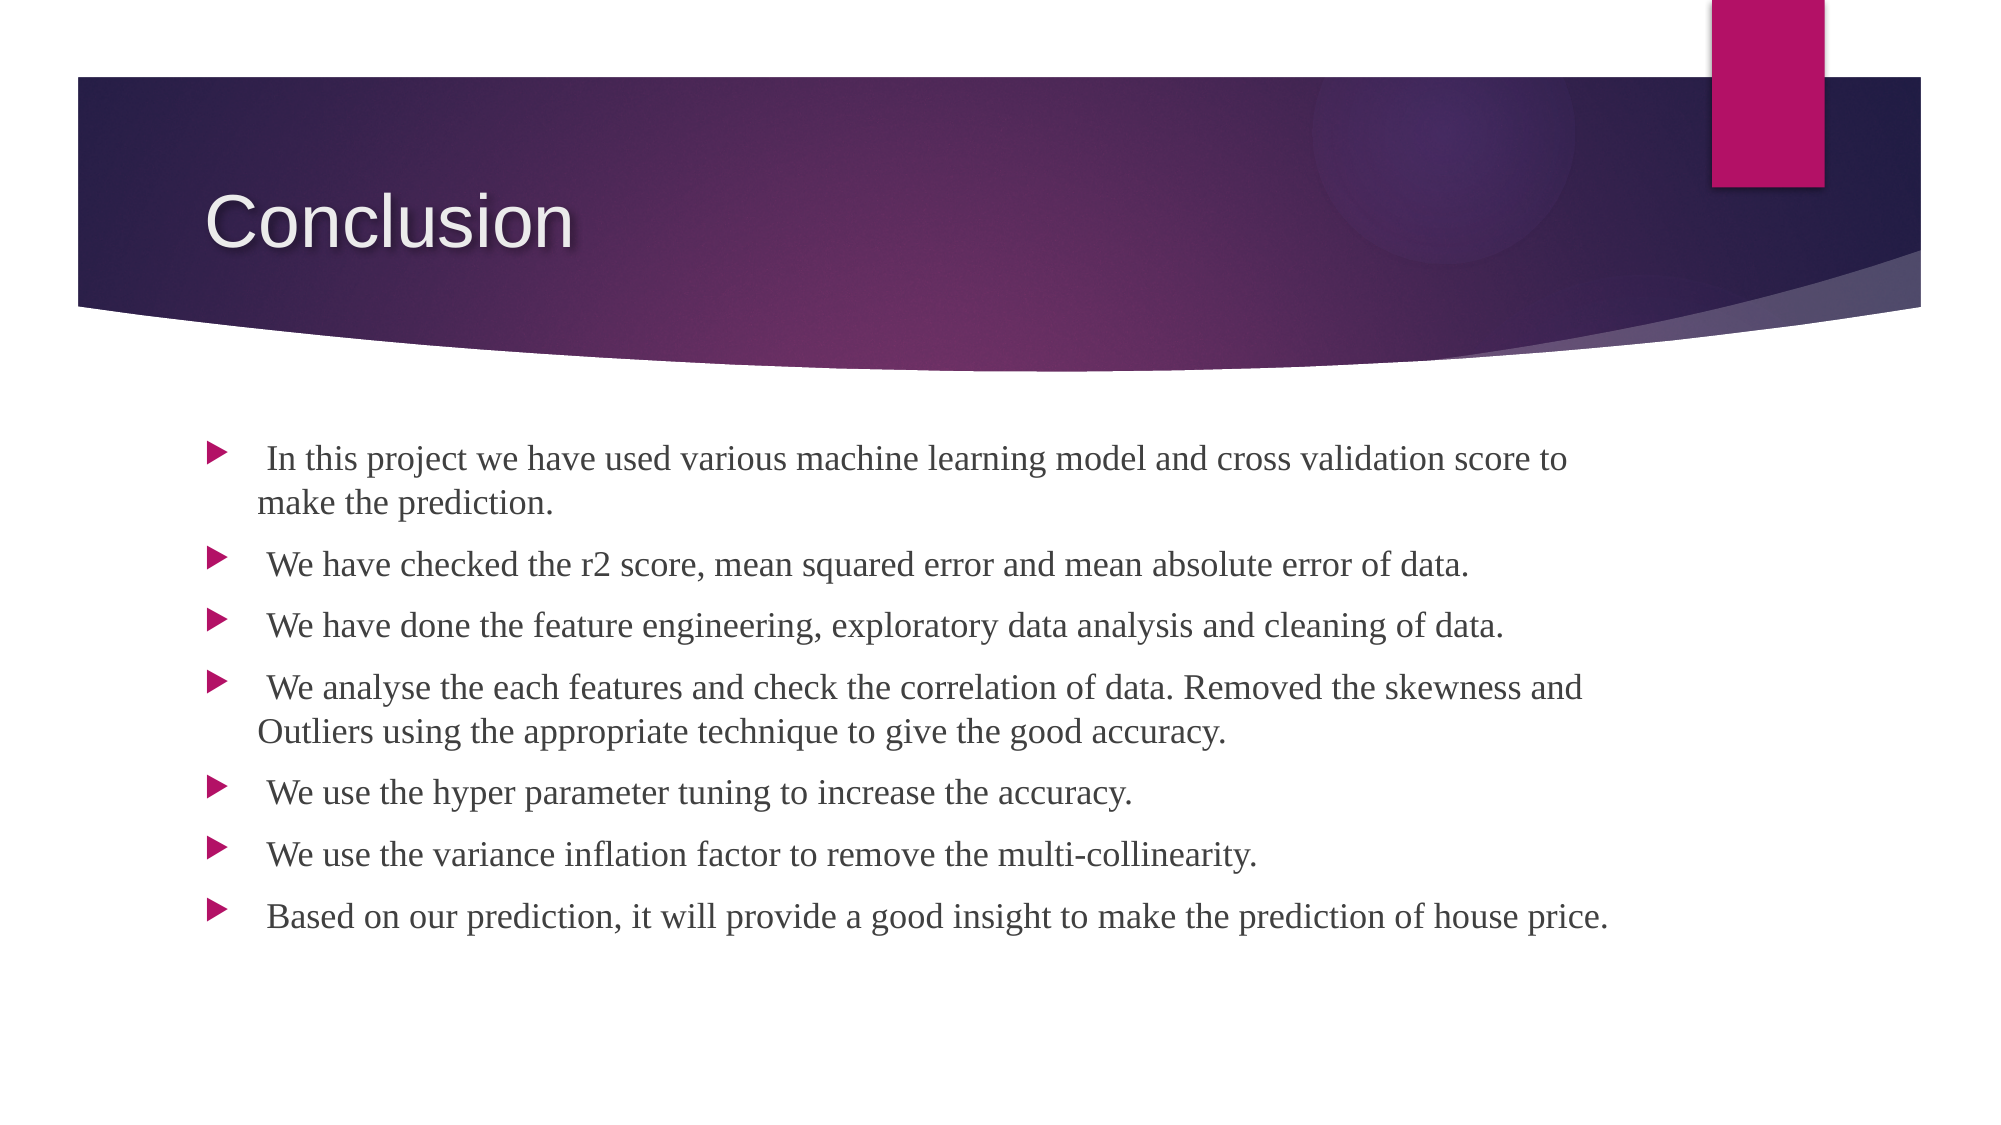

# Conclusion
 In this project we have used various machine learning model and cross validation score to make the prediction.
 We have checked the r2 score, mean squared error and mean absolute error of data.
 We have done the feature engineering, exploratory data analysis and cleaning of data.
 We analyse the each features and check the correlation of data. Removed the skewness and Outliers using the appropriate technique to give the good accuracy.
 We use the hyper parameter tuning to increase the accuracy.
 We use the variance inflation factor to remove the multi-collinearity.
 Based on our prediction, it will provide a good insight to make the prediction of house price.